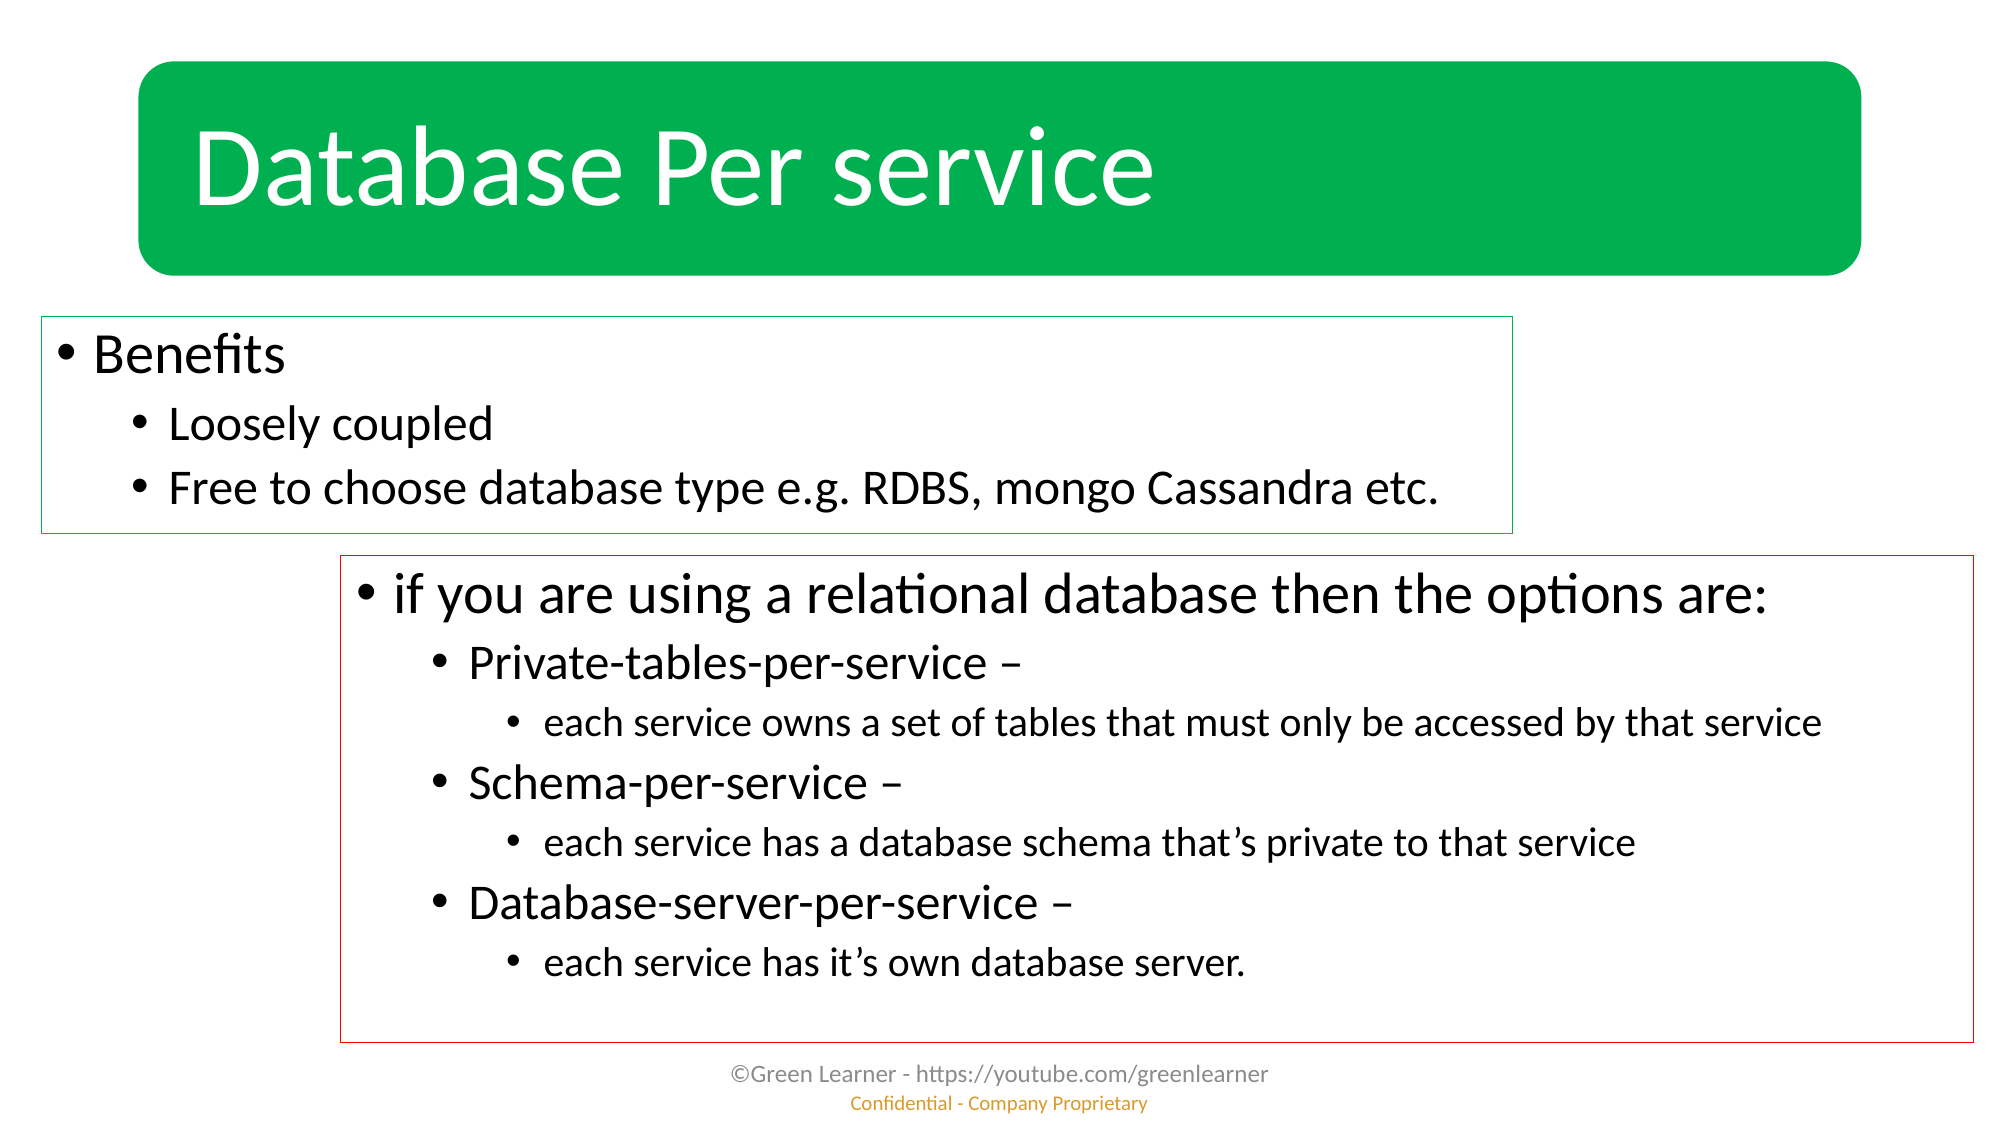

Database Per service
Benefits
Loosely coupled
Free to choose database type e.g. RDBS, mongo Cassandra etc.

if you are using a relational database then the options are:
Private-tables-per-service –
each service owns a set of tables that must only be accessed by that service
Schema-per-service –
each service has a database schema that’s private to that service
Database-server-per-service –
each service has it’s own database server.
©Green Learner - https://youtube.com/greenlearner